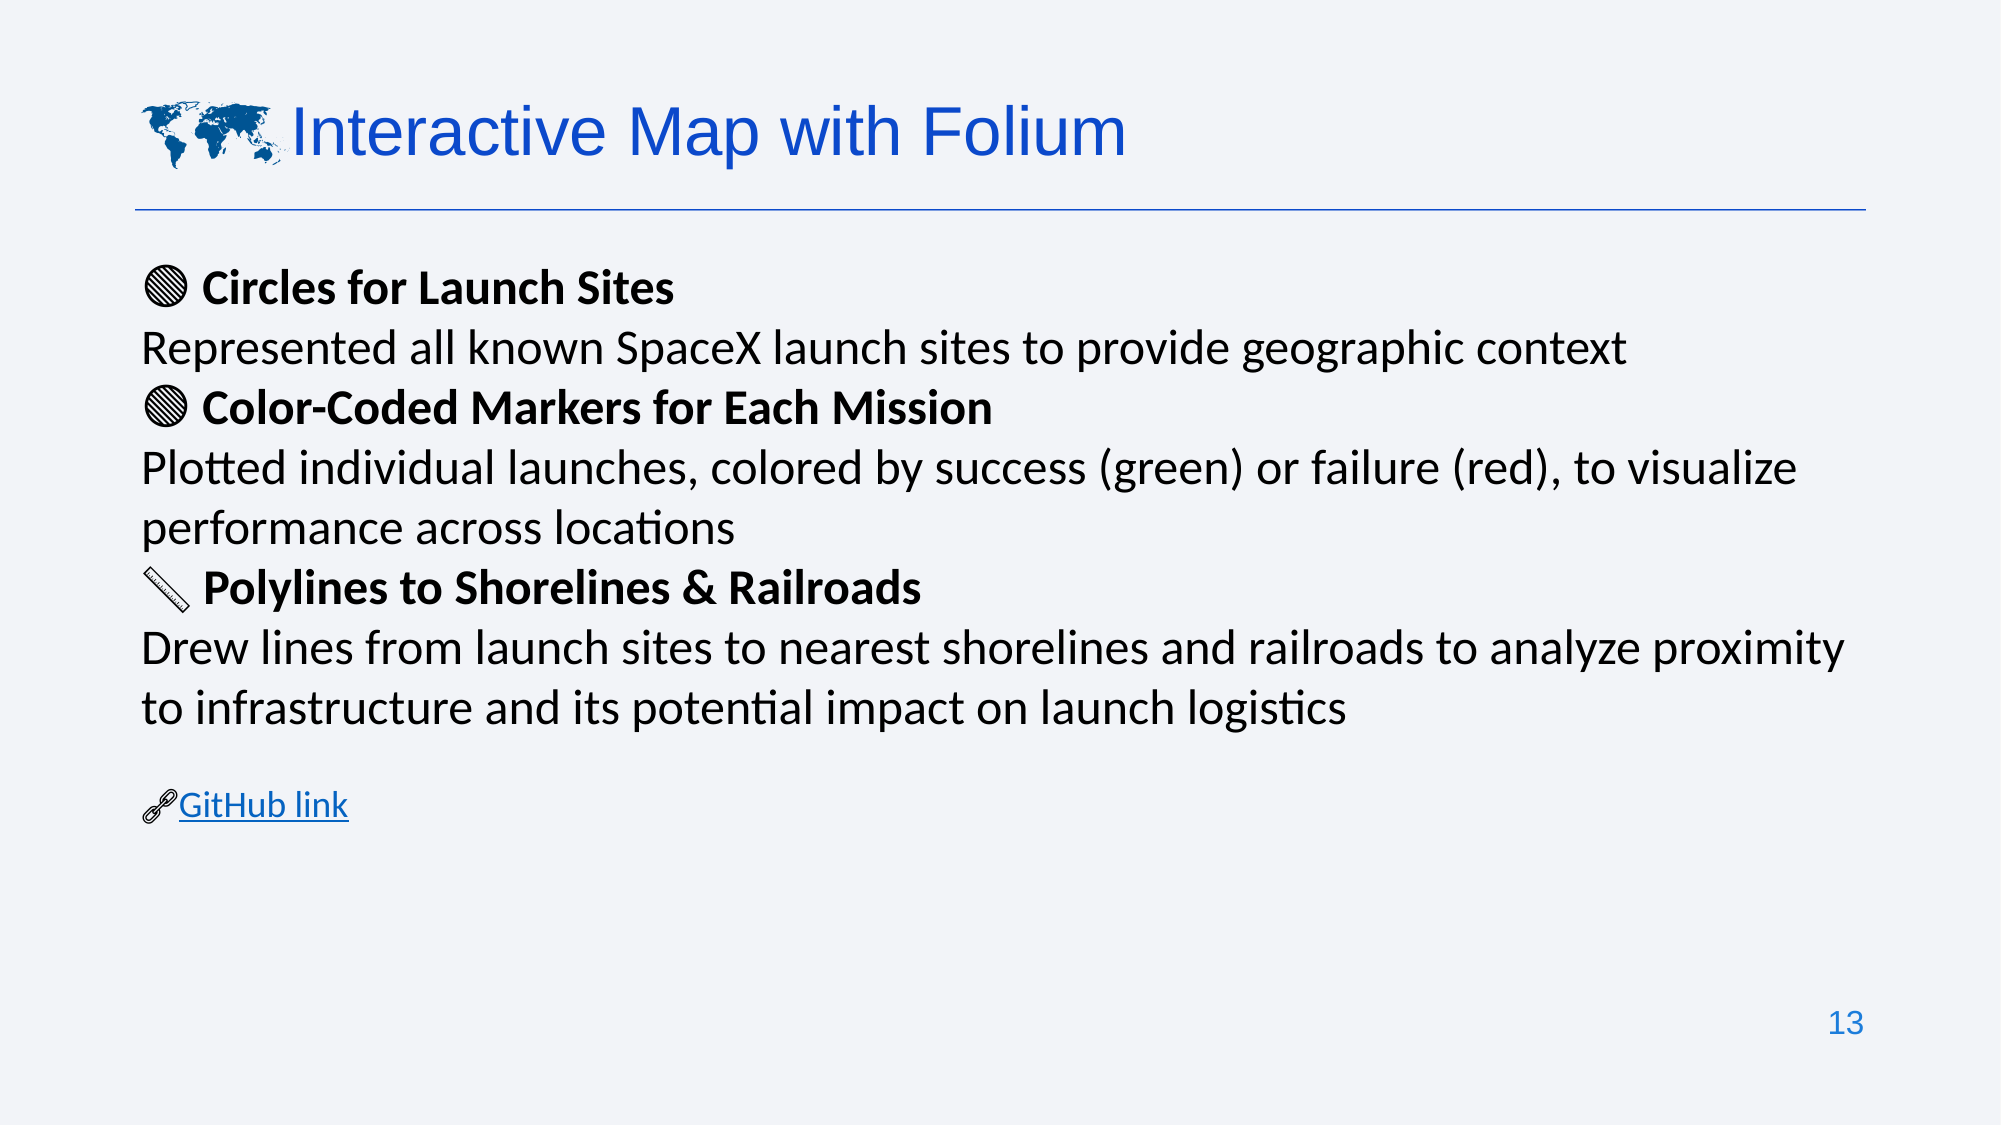

🗺️Interactive Map with Folium
🟢 Circles for Launch Sites
Represented all known SpaceX launch sites to provide geographic context
🔴🟢 Color-Coded Markers for Each Mission
Plotted individual launches, colored by success (green) or failure (red), to visualize performance across locations
📏 Polylines to Shorelines & Railroads
Drew lines from launch sites to nearest shorelines and railroads to analyze proximity to infrastructure and its potential impact on launch logistics

🔗GitHub link

13